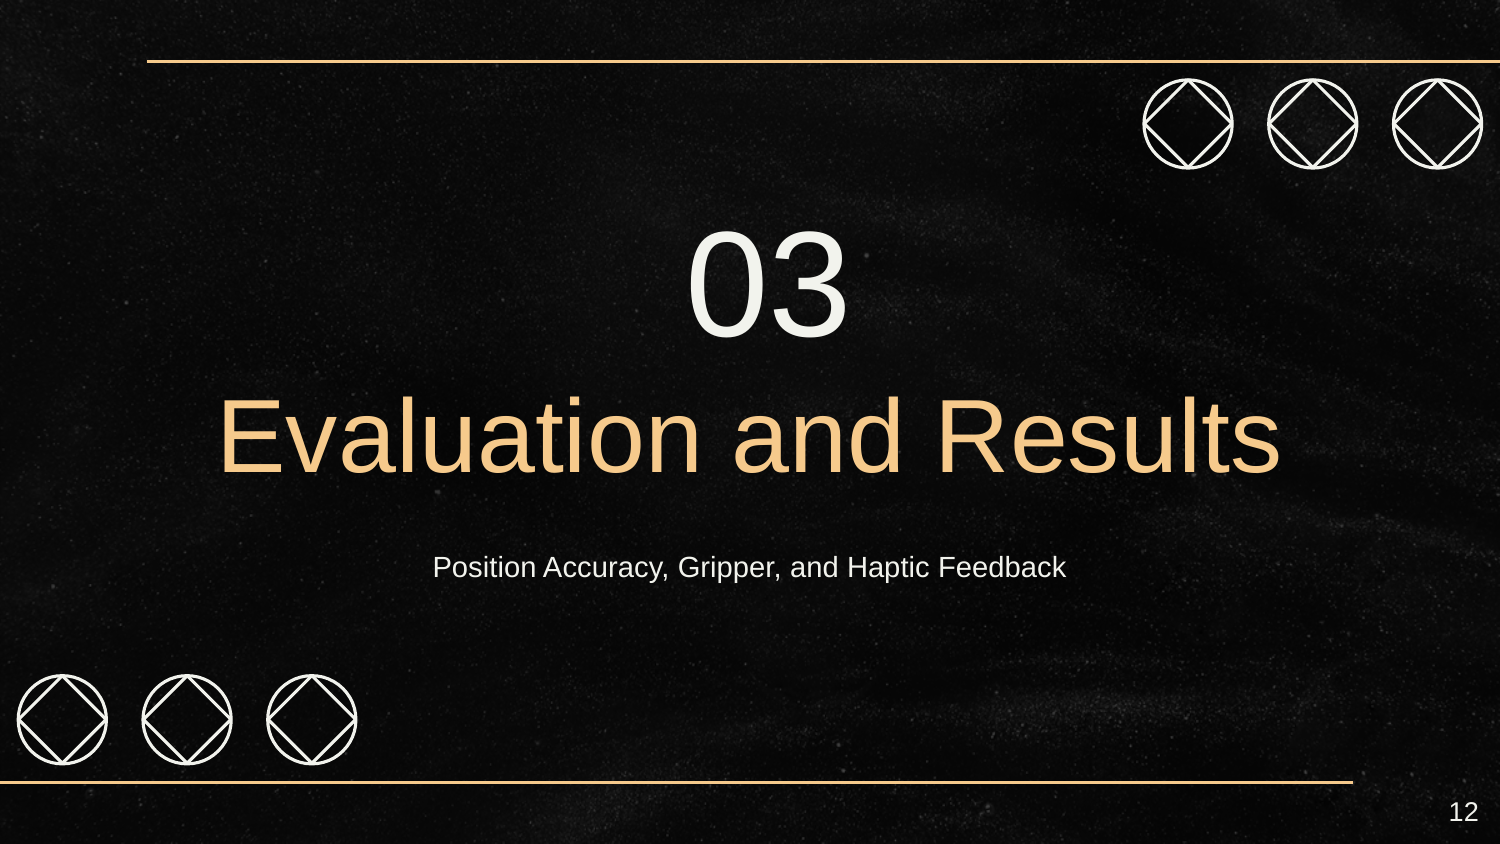

03
# Evaluation and Results
Position Accuracy, Gripper, and Haptic Feedback
12